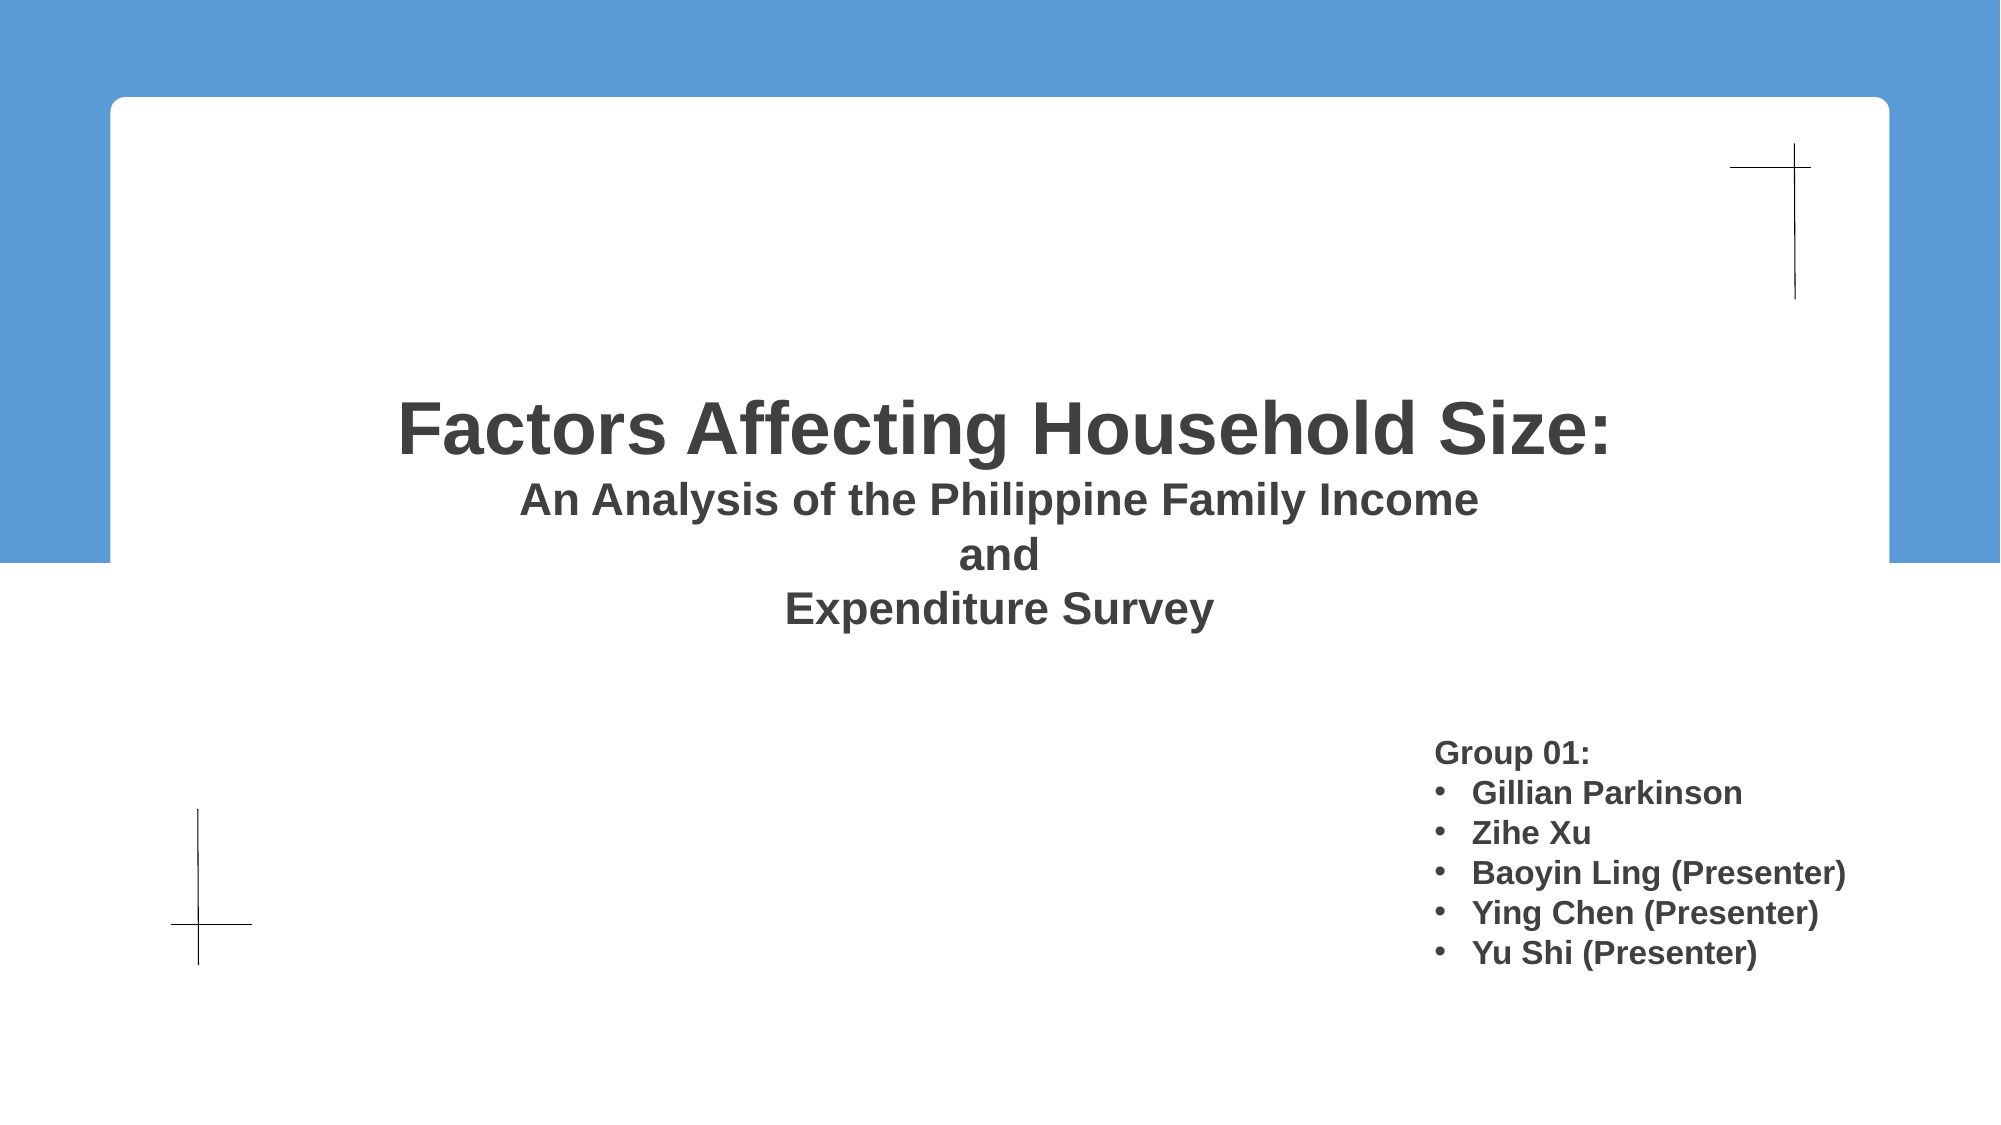

Factors Affecting Household Size:
An Analysis of the Philippine Family Income
and
Expenditure Survey
Group 01:
Gillian Parkinson
Zihe Xu
Baoyin Ling (Presenter)
Ying Chen (Presenter)
Yu Shi (Presenter)